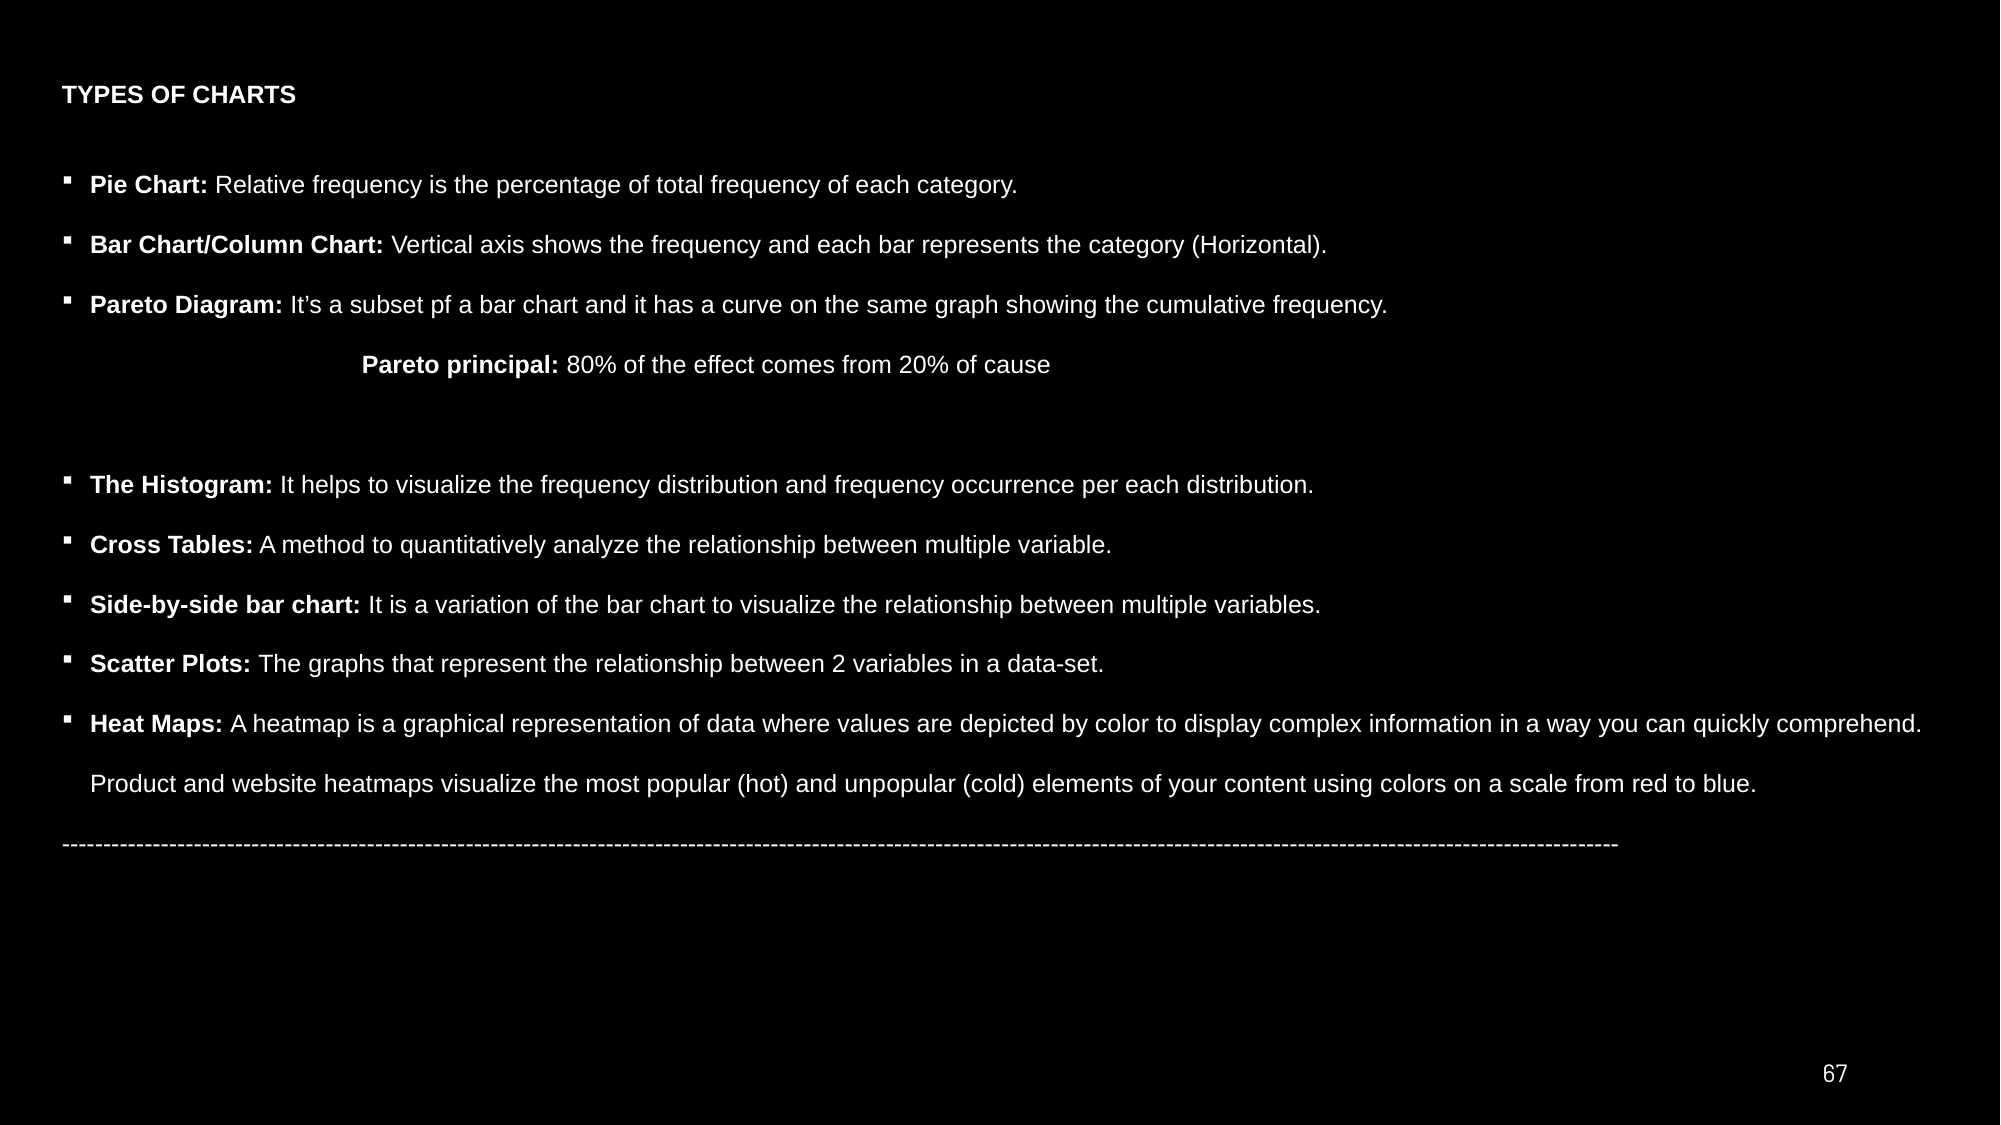

TYPES OF CHARTS

Pie Chart: Relative frequency is the percentage of total frequency of each category.
Bar Chart/Column Chart: Vertical axis shows the frequency and each bar represents the category (Horizontal).
Pareto Diagram: It’s a subset pf a bar chart and it has a curve on the same graph showing the cumulative frequency.
		Pareto principal: 80% of the effect comes from 20% of cause

The Histogram: It helps to visualize the frequency distribution and frequency occurrence per each distribution.
Cross Tables: A method to quantitatively analyze the relationship between multiple variable.
Side-by-side bar chart: It is a variation of the bar chart to visualize the relationship between multiple variables.
Scatter Plots: The graphs that represent the relationship between 2 variables in a data-set.
Heat Maps: A heatmap is a graphical representation of data where values are depicted by color to display complex information in a way you can quickly comprehend. Product and website heatmaps visualize the most popular (hot) and unpopular (cold) elements of your content using colors on a scale from red to blue.

---------------------------------------------------------------------------------------------------------------------------------------------------------------------------------------------
67